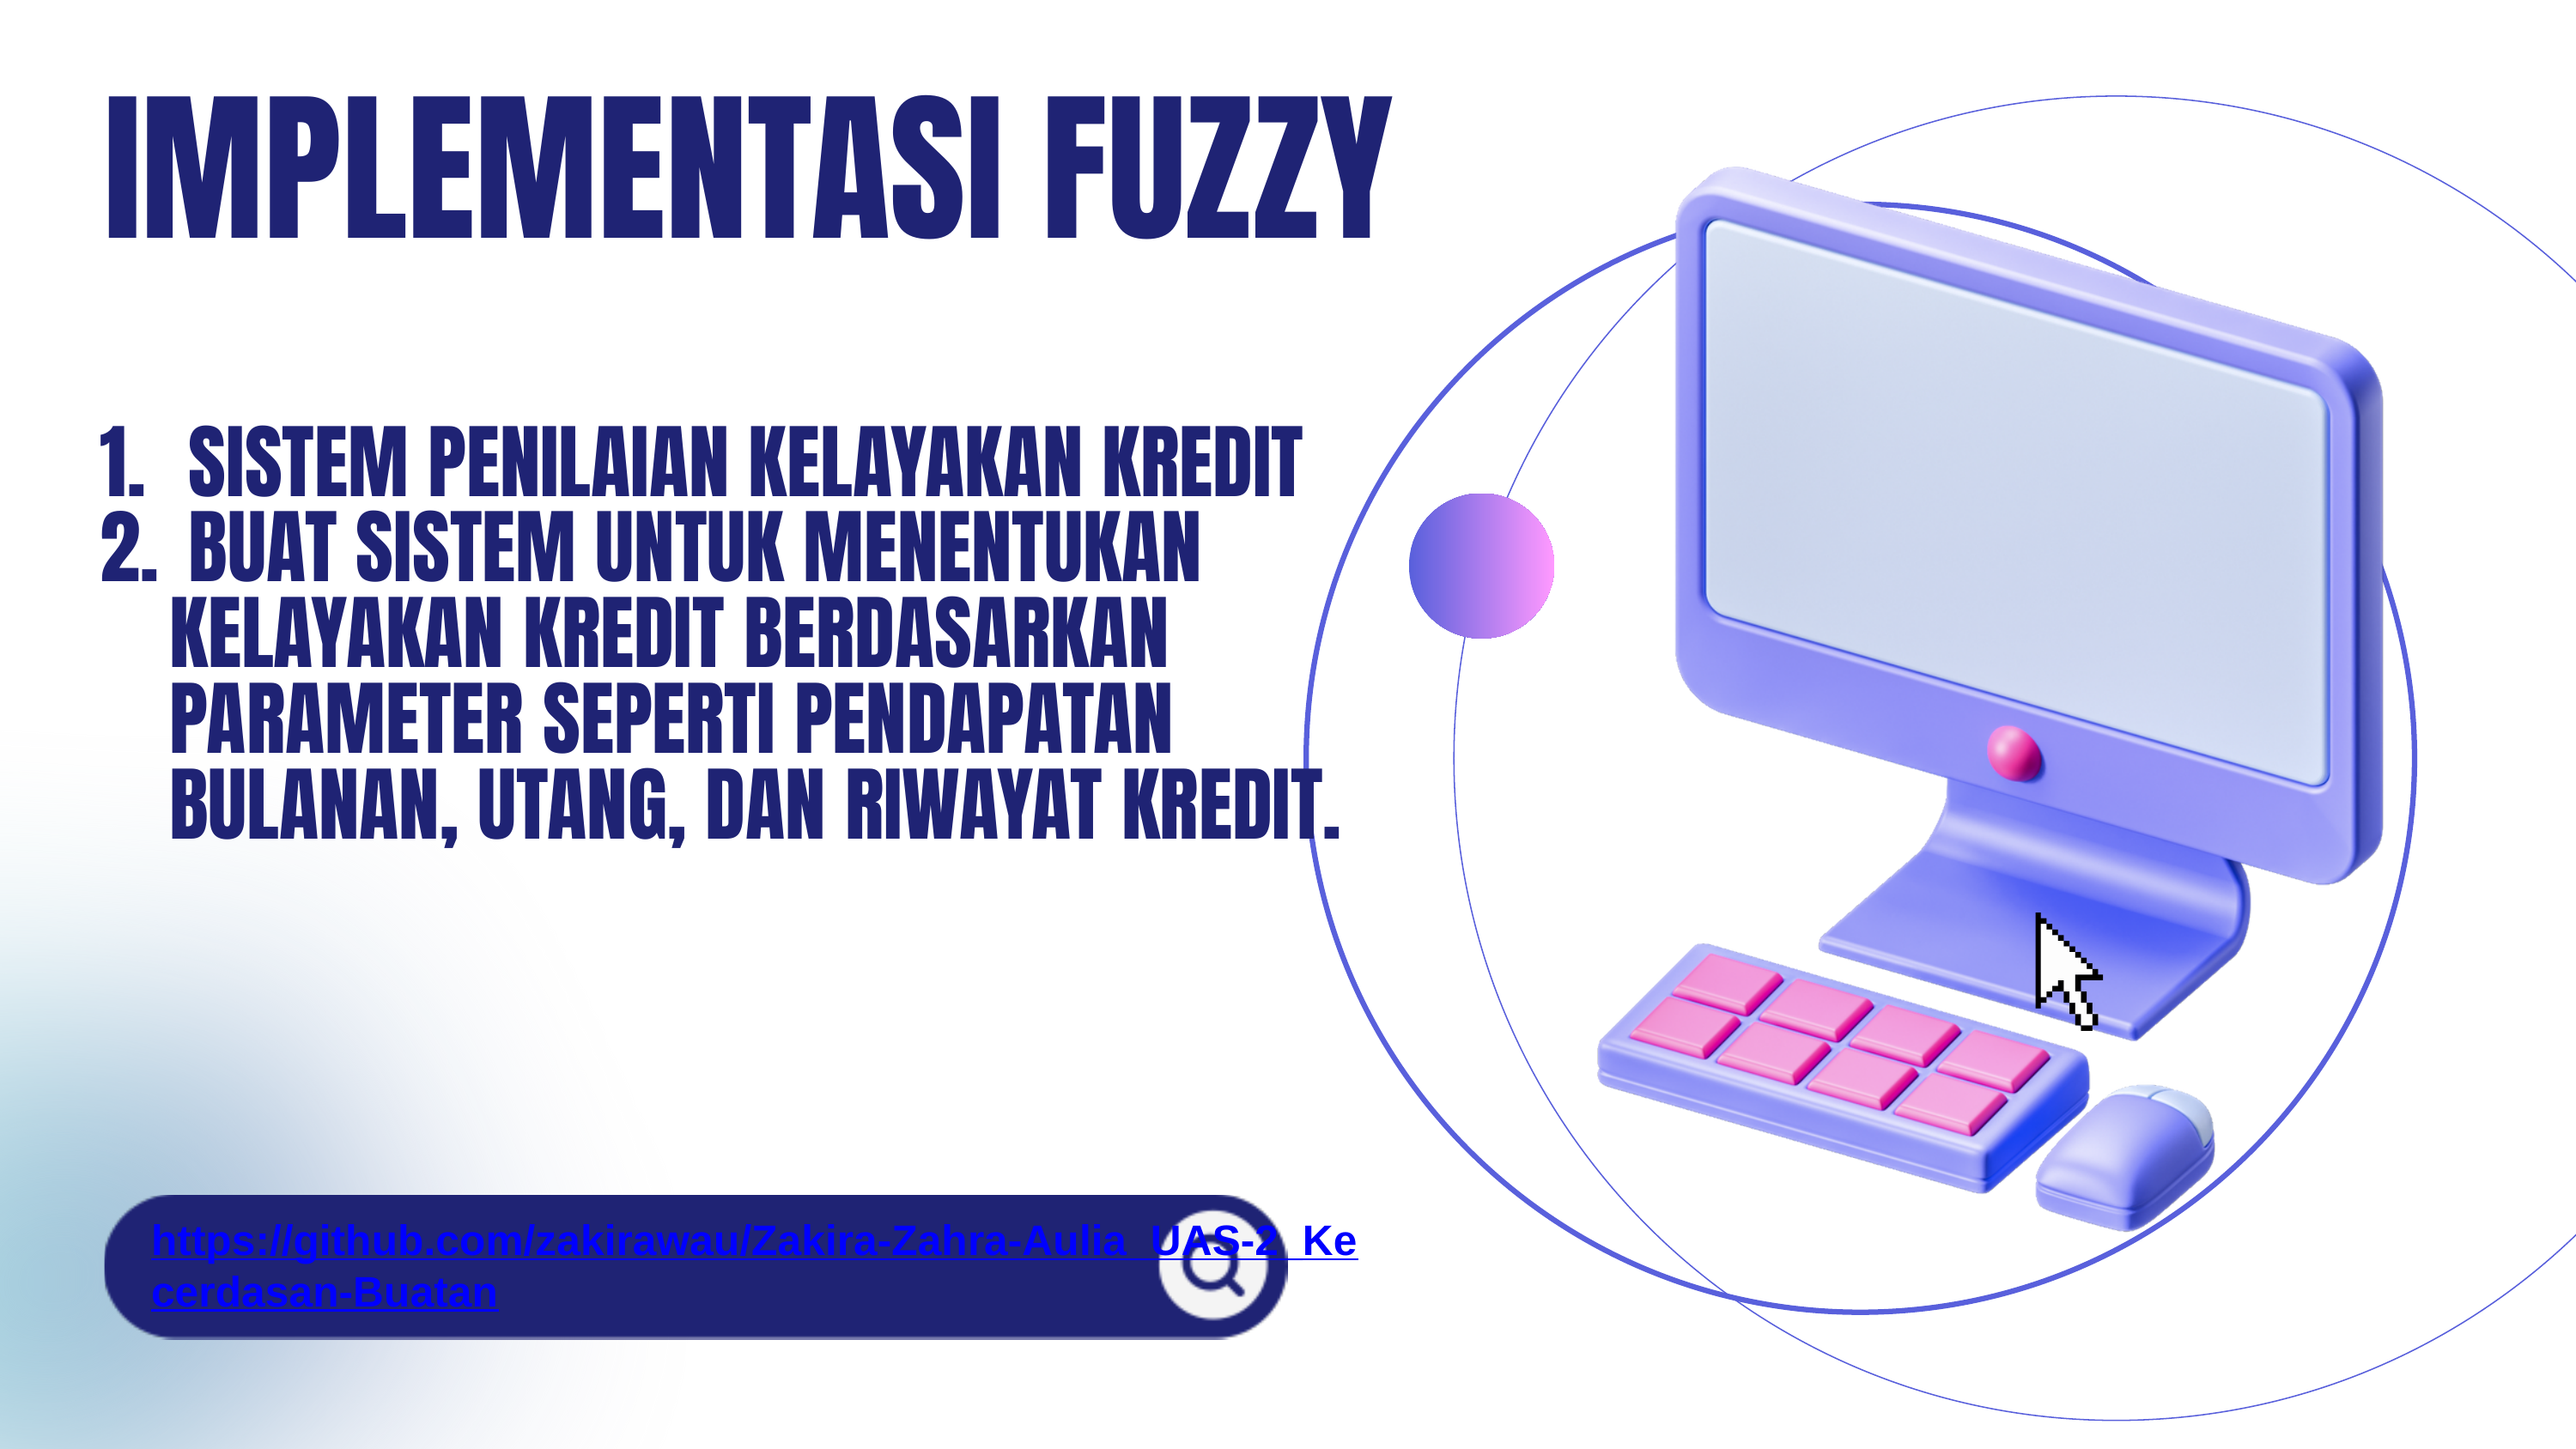

IMPLEMENTASI FUZZY

 SISTEM PENILAIAN KELAYAKAN KREDIT
 BUAT SISTEM UNTUK MENENTUKAN KELAYAKAN KREDIT BERDASARKAN PARAMETER SEPERTI PENDAPATAN BULANAN, UTANG, DAN RIWAYAT KREDIT.

https://github.com/zakirawau/Zakira-Zahra-Aulia_UAS-2_Kecerdasan-Buatan